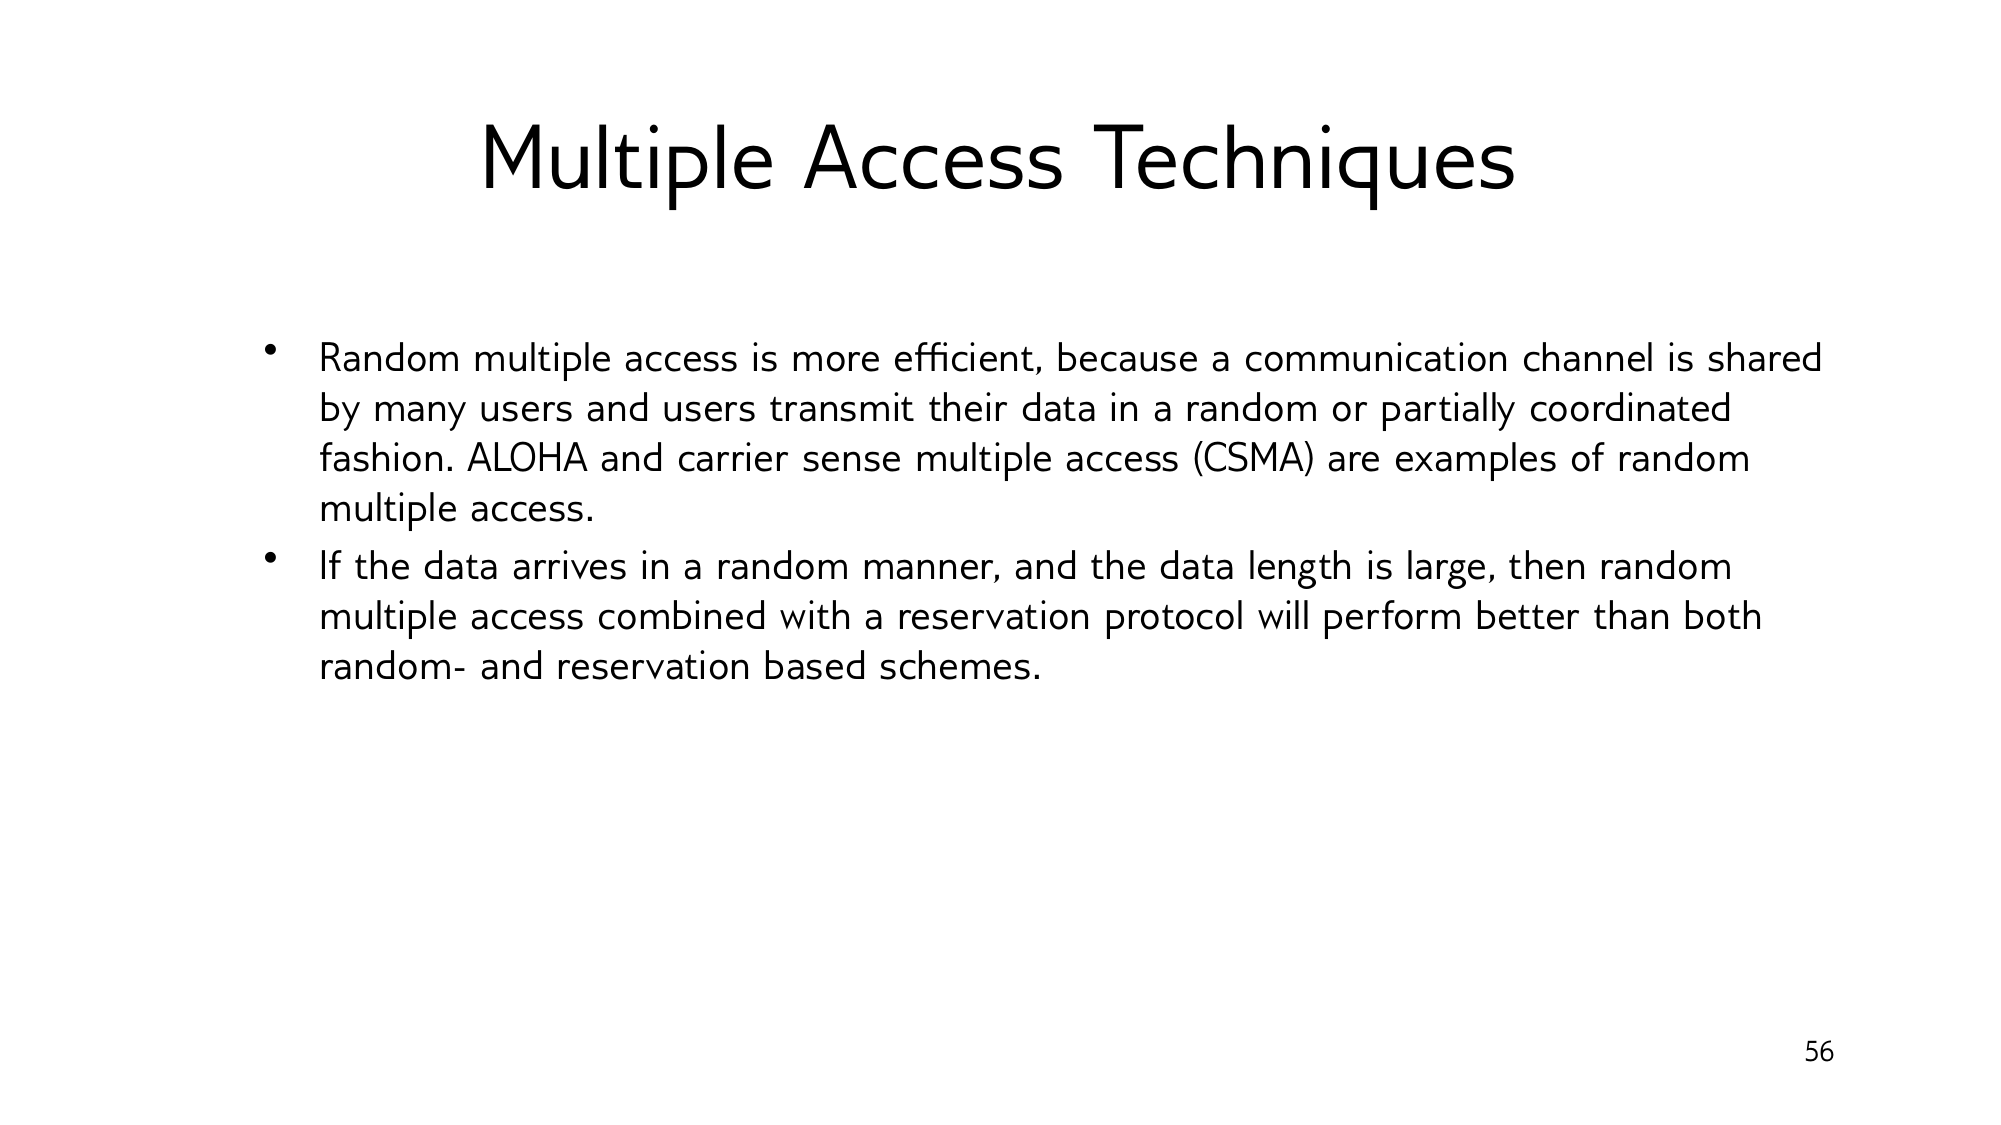

# Multiple Access Techniques
Random multiple access is more efficient, because a communication channel is shared by many users and users transmit their data in a random or partially coordinated fashion. ALOHA and carrier sense multiple access (CSMA) are examples of random multiple access.
If the data arrives in a random manner, and the data length is large, then random multiple access combined with a reservation protocol will perform better than both random- and reservation based schemes.
56